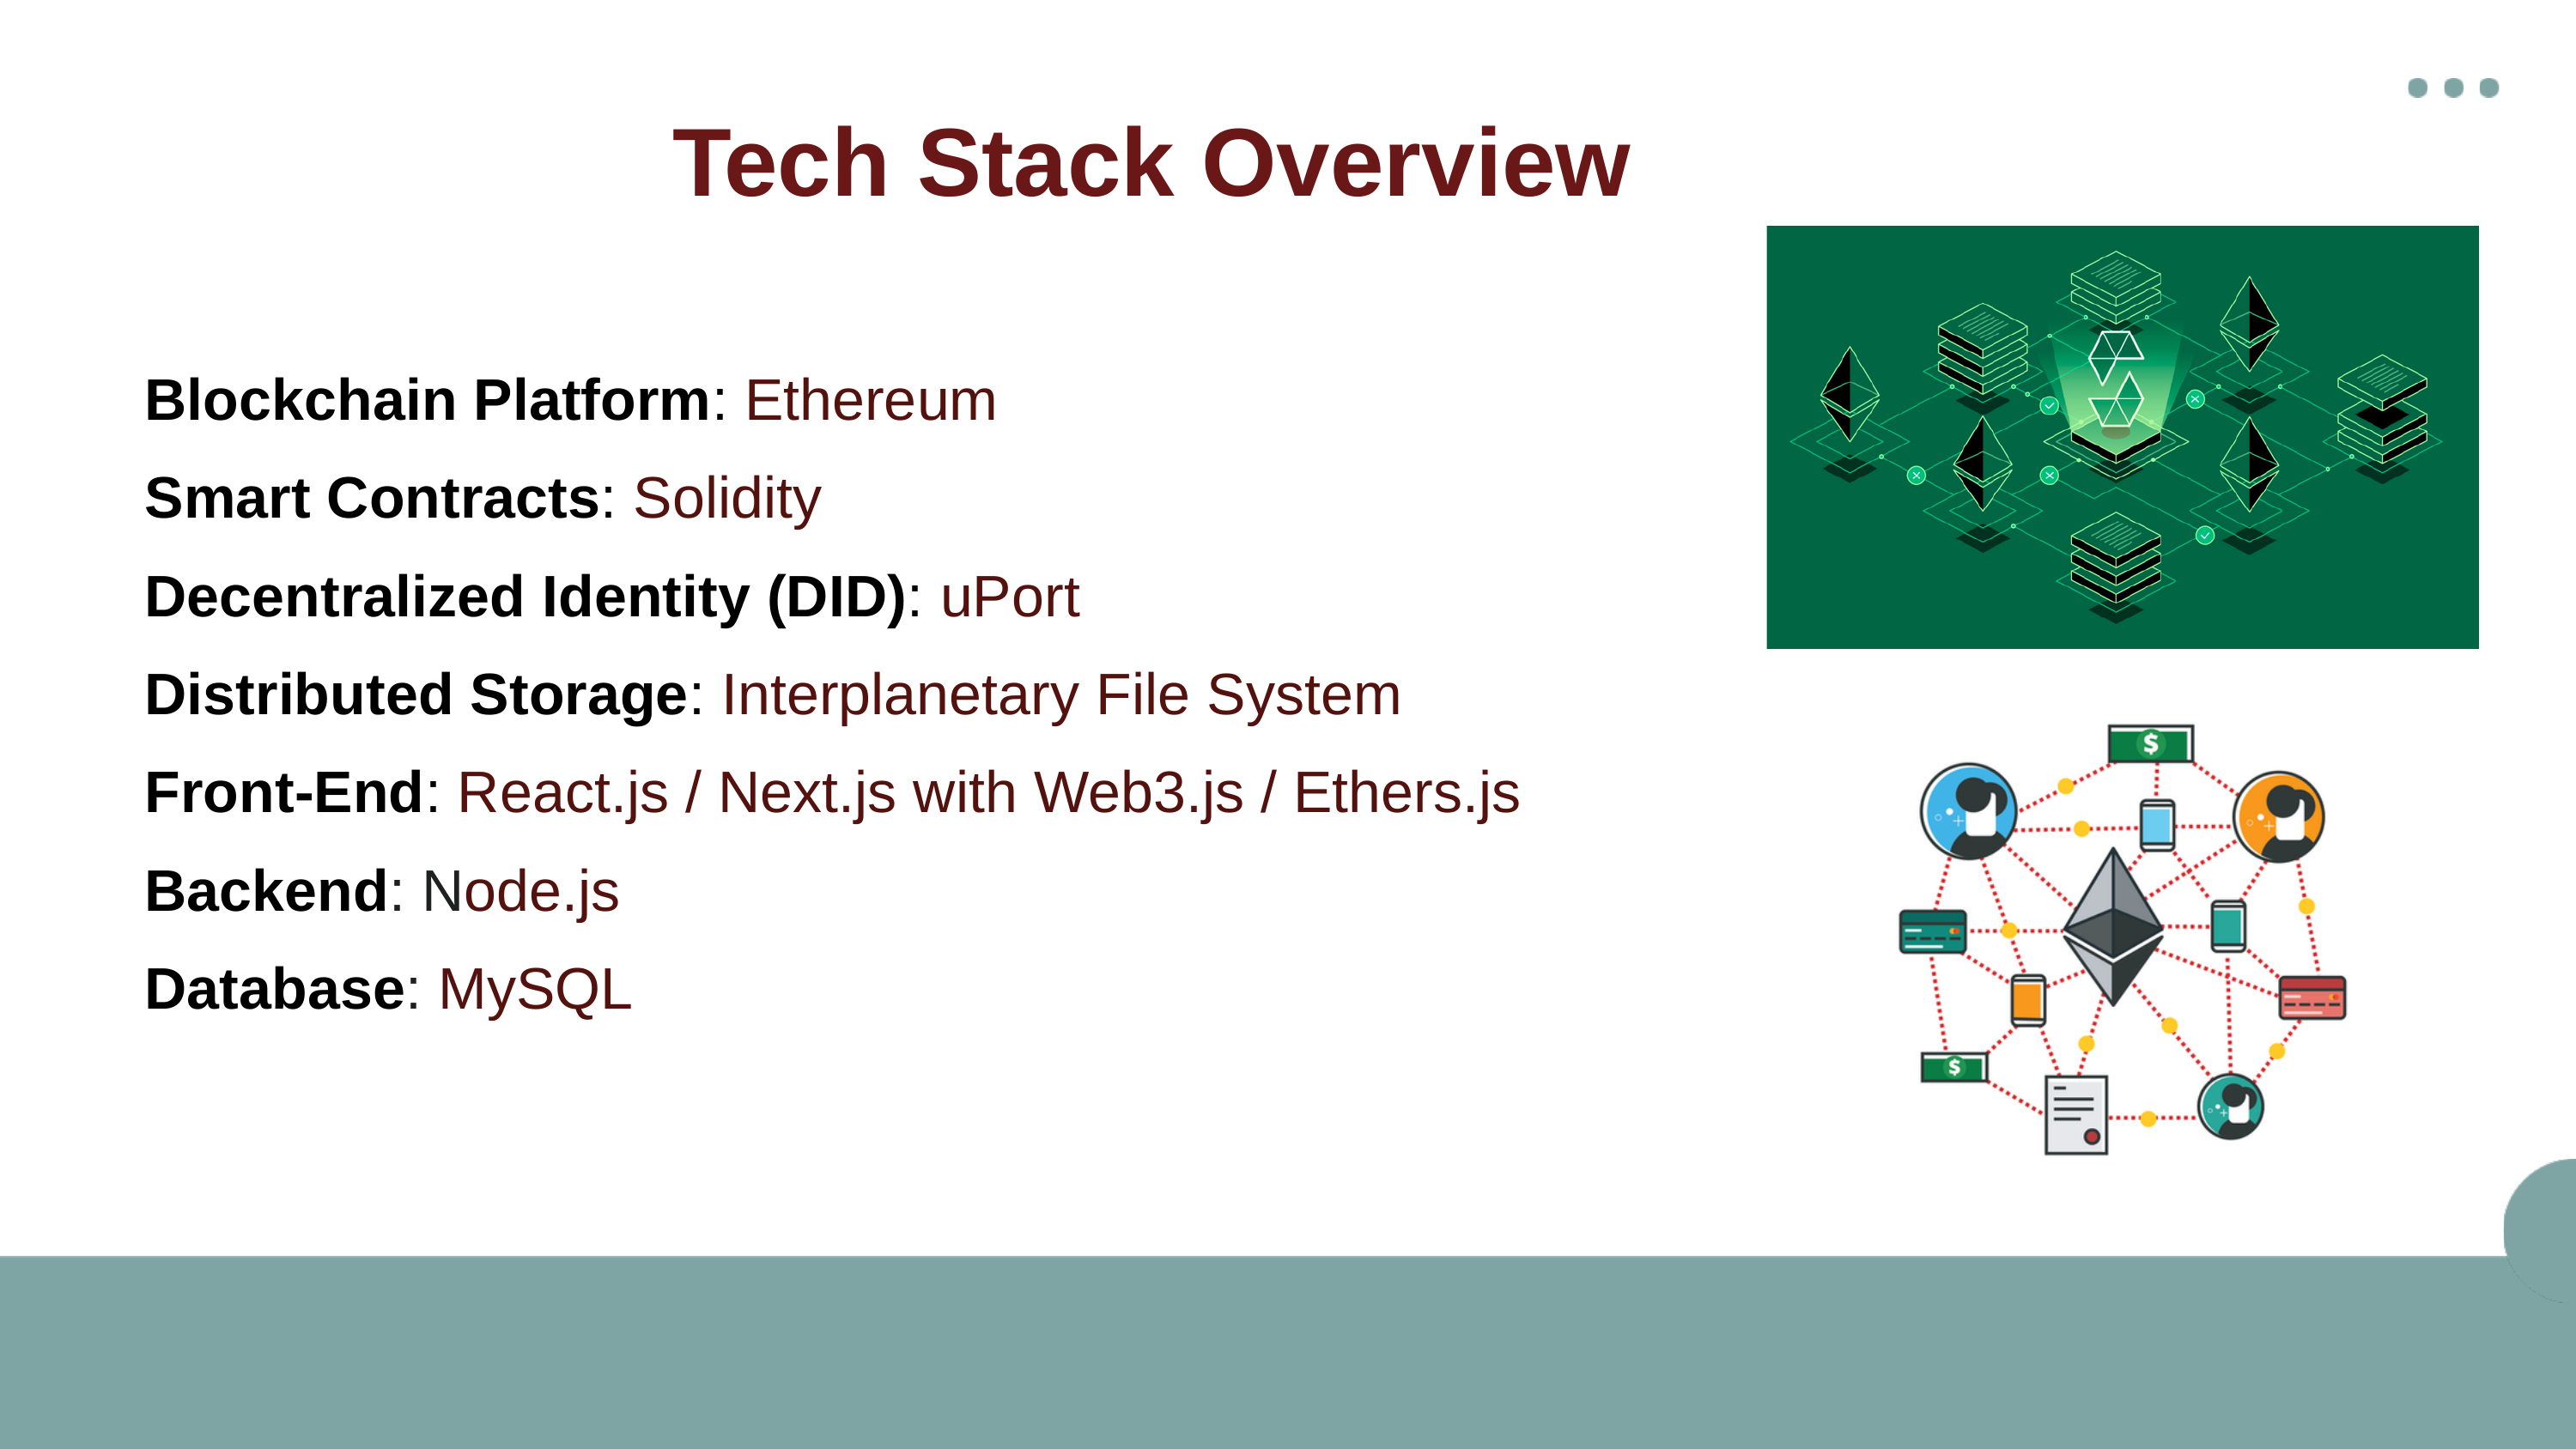

Tech Stack Overview

Blockchain Platform: Ethereum
Smart Contracts: Solidity
Decentralized Identity (DID): uPort
Distributed Storage: Interplanetary File System
Front-End: React.js / Next.js with Web3.js / Ethers.js
Backend: Node.js
Database: MySQL